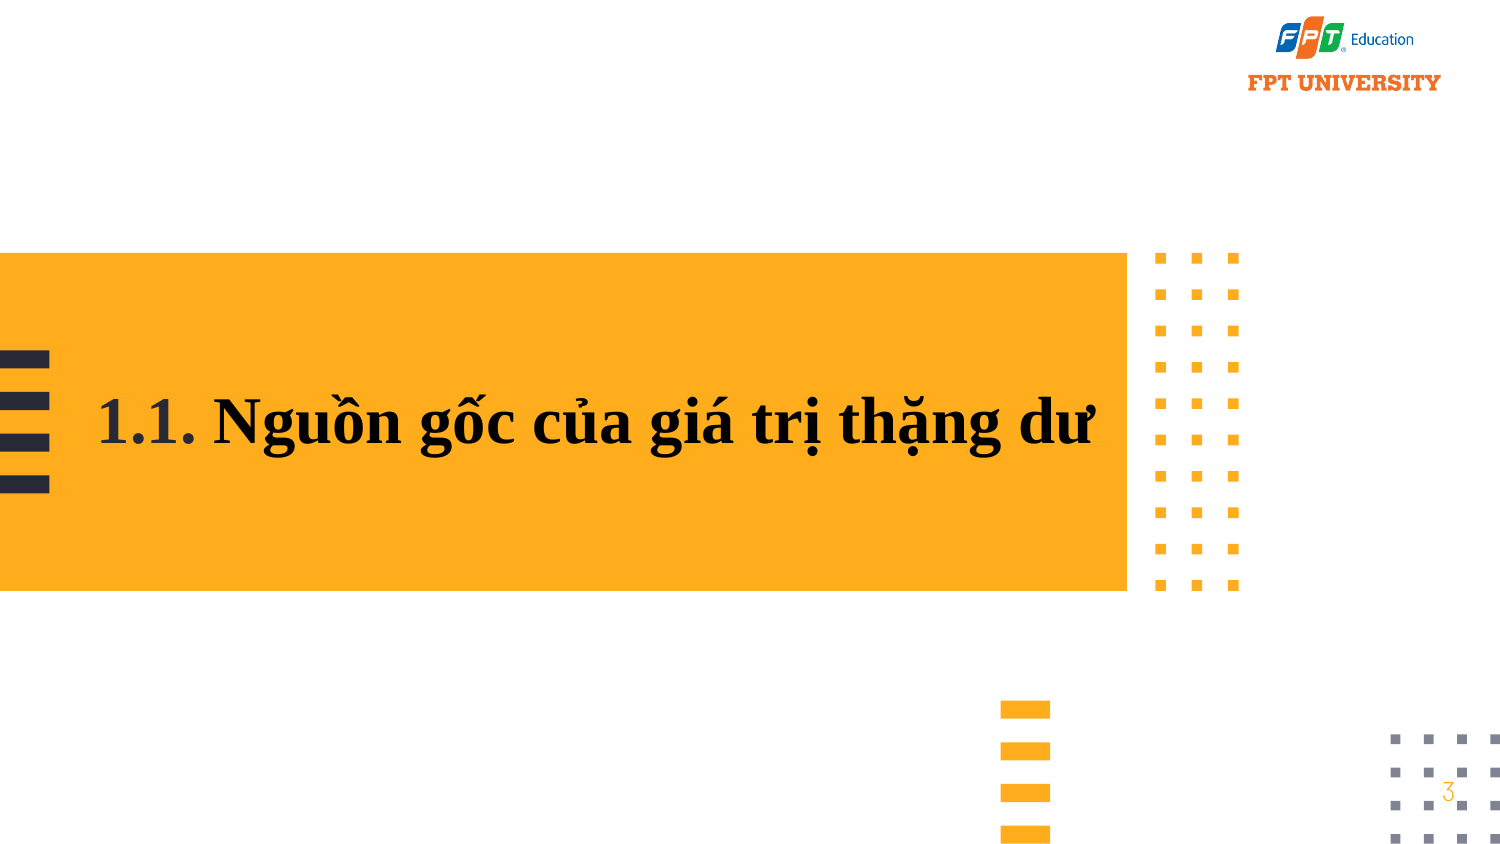

# 1.1. Nguồn gốc của giá trị thặng dư
3